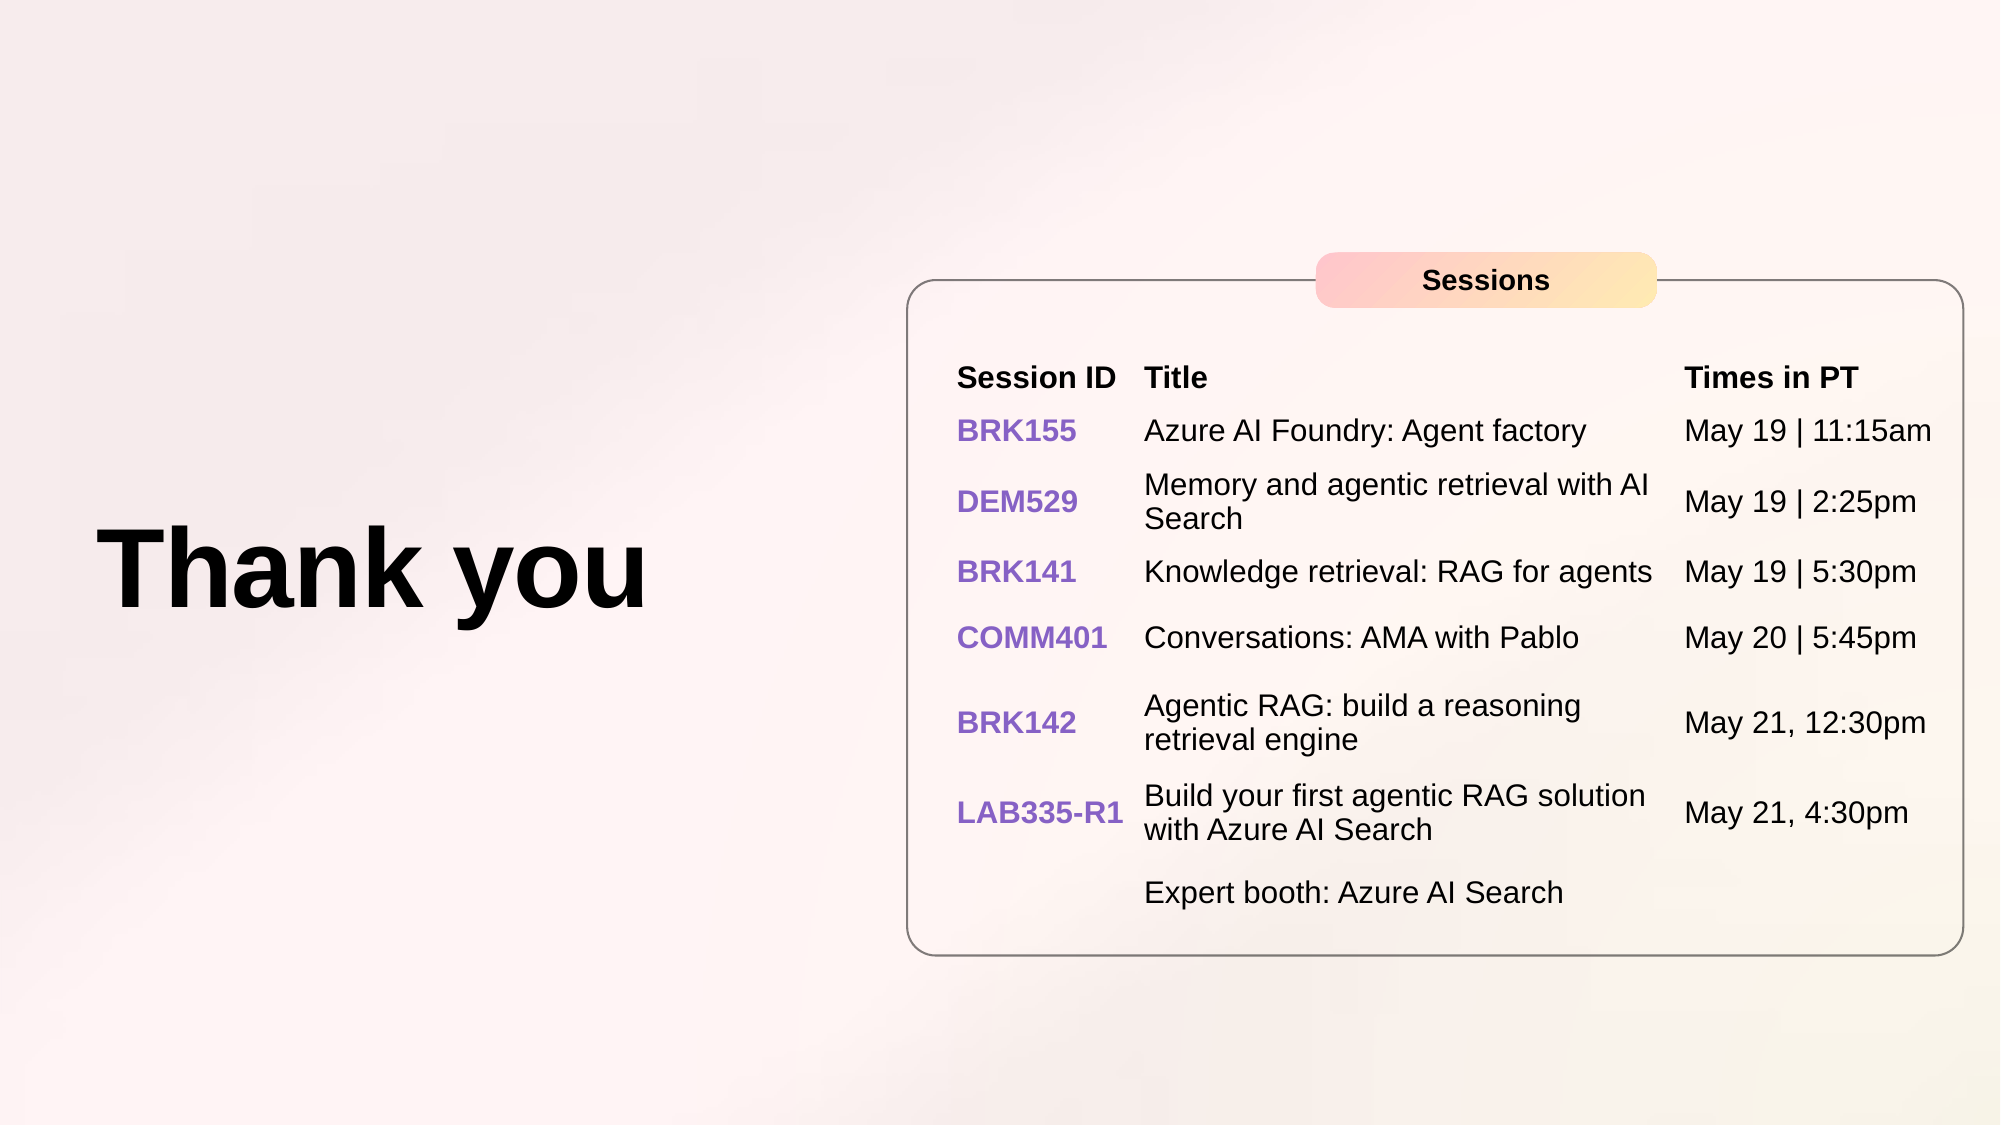

Sessions

| Session ID | Title | Times in PT |
| --- | --- | --- |
| BRK155 | Azure AI Foundry: Agent factory | May 19 | 11:15am |
| DEM529 | Memory and agentic retrieval with AI Search | May 19 | 2:25pm |
| BRK141 | Knowledge retrieval: RAG for agents | May 19 | 5:30pm |
| COMM401 | Conversations: AMA with Pablo | May 20 | 5:45pm |
| BRK142 | Agentic RAG: build a reasoning retrieval engine | May 21, 12:30pm |
| LAB335-R1 | Build your first agentic RAG solution with Azure AI Search | May 21, 4:30pm |
|  | Expert booth: Azure AI Search |  |
# Thank you